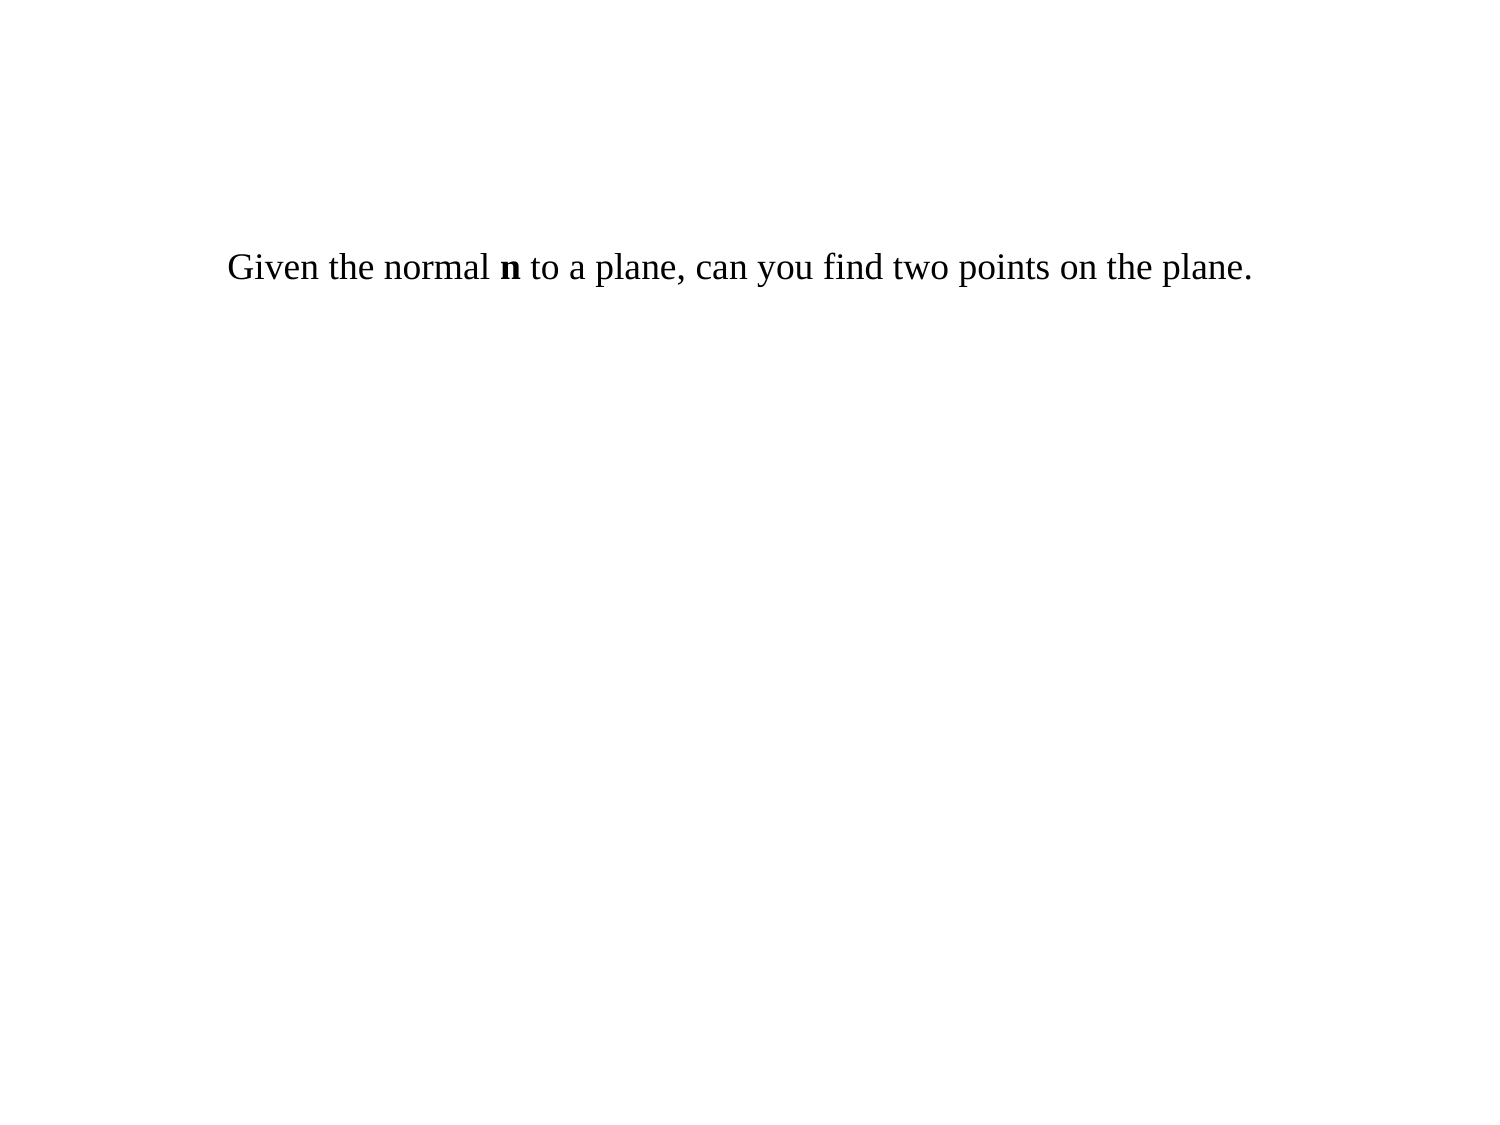

Given the normal n to a plane, can you find two points on the plane.